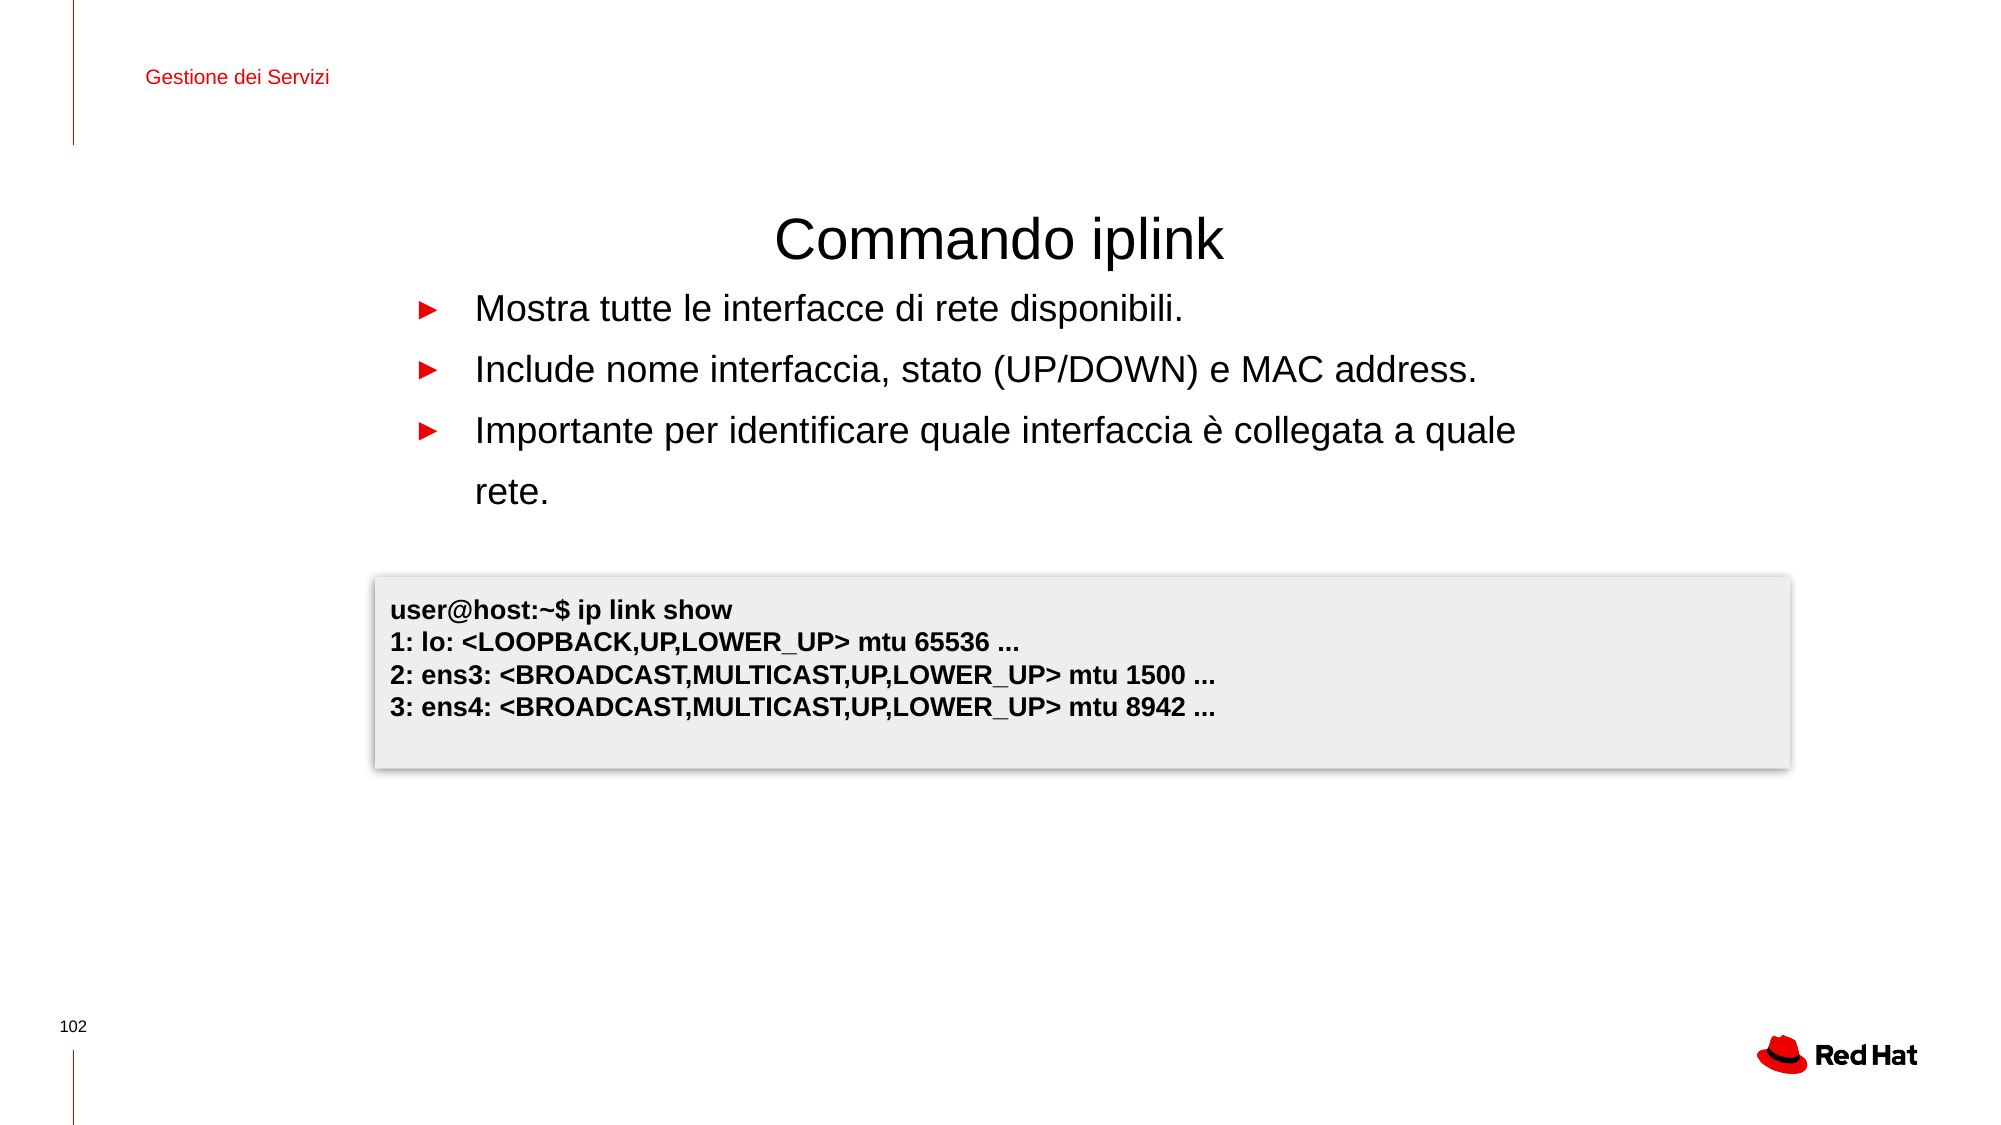

Gestione dei Servizi
# Commando iplink
Mostra tutte le interfacce di rete disponibili.
Include nome interfaccia, stato (UP/DOWN) e MAC address.
Importante per identificare quale interfaccia è collegata a quale rete.
user@host:~$ ip link show
1: lo: <LOOPBACK,UP,LOWER_UP> mtu 65536 ...
2: ens3: <BROADCAST,MULTICAST,UP,LOWER_UP> mtu 1500 ...
3: ens4: <BROADCAST,MULTICAST,UP,LOWER_UP> mtu 8942 ...

102